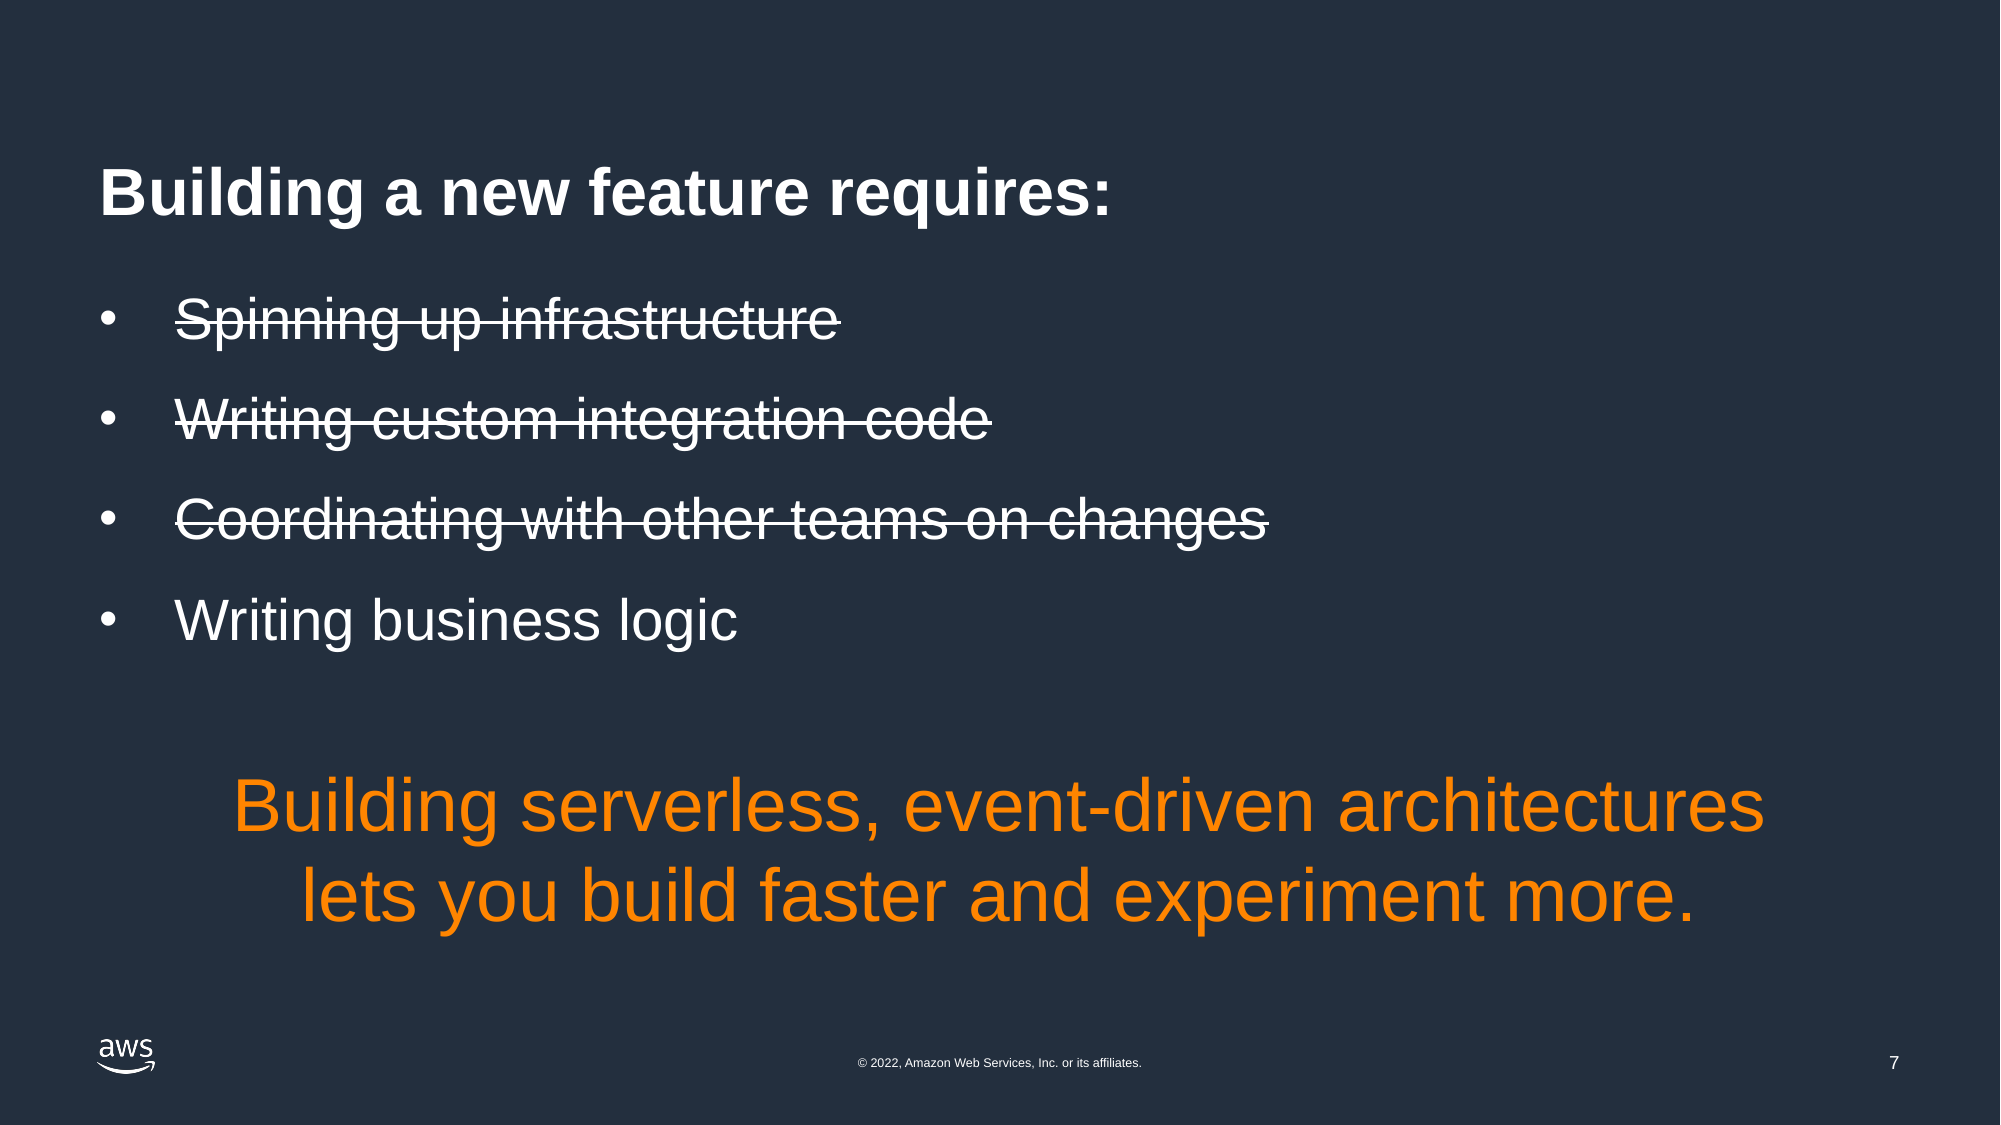

# Building a new feature requires:
Spinning up infrastructure
Writing custom integration code
Coordinating with other teams on changes
Writing business logic
Building serverless, event-driven architectures lets you build faster and experiment more.
7